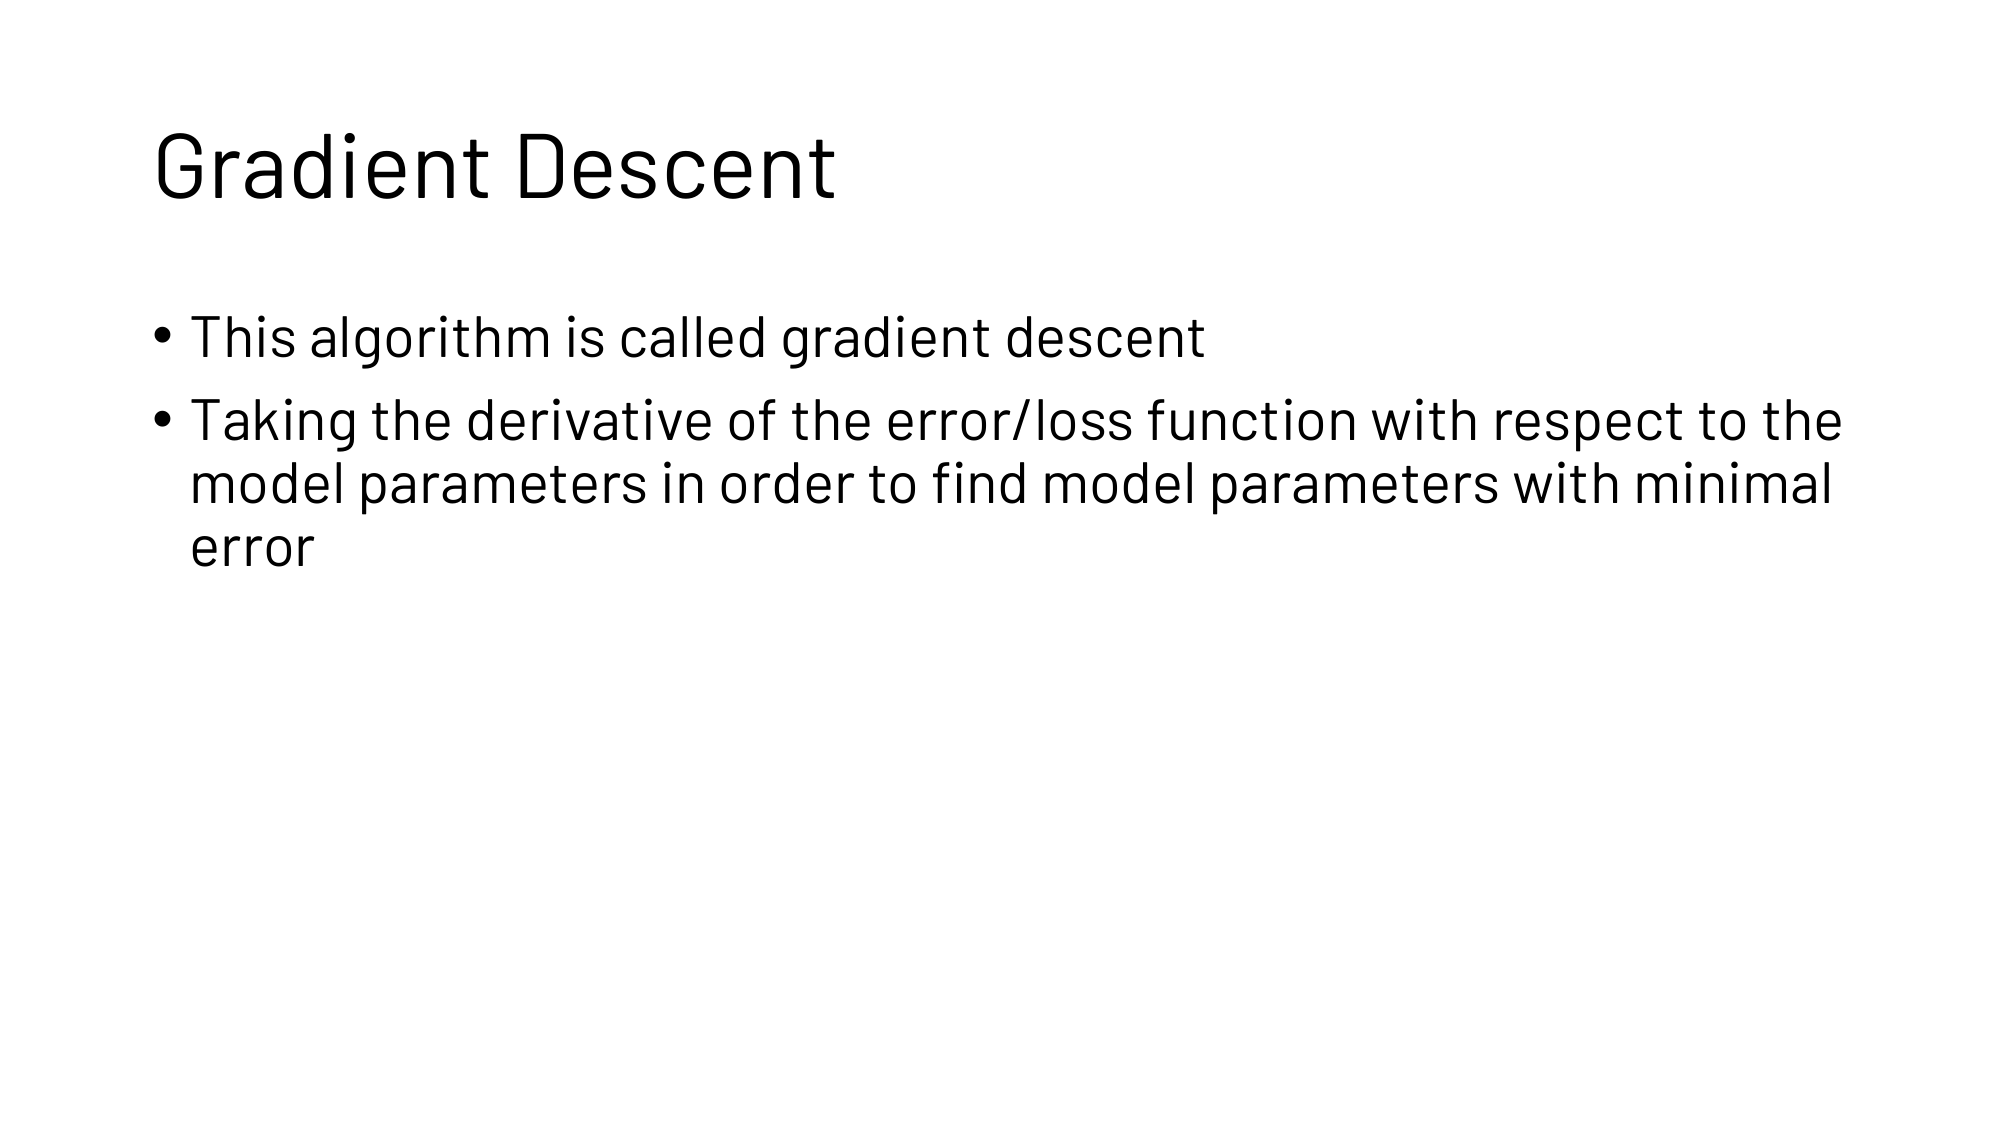

# Gradient Descent
This algorithm is called gradient descent
Taking the derivative of the error/loss function with respect to the model parameters in order to find model parameters with minimal error